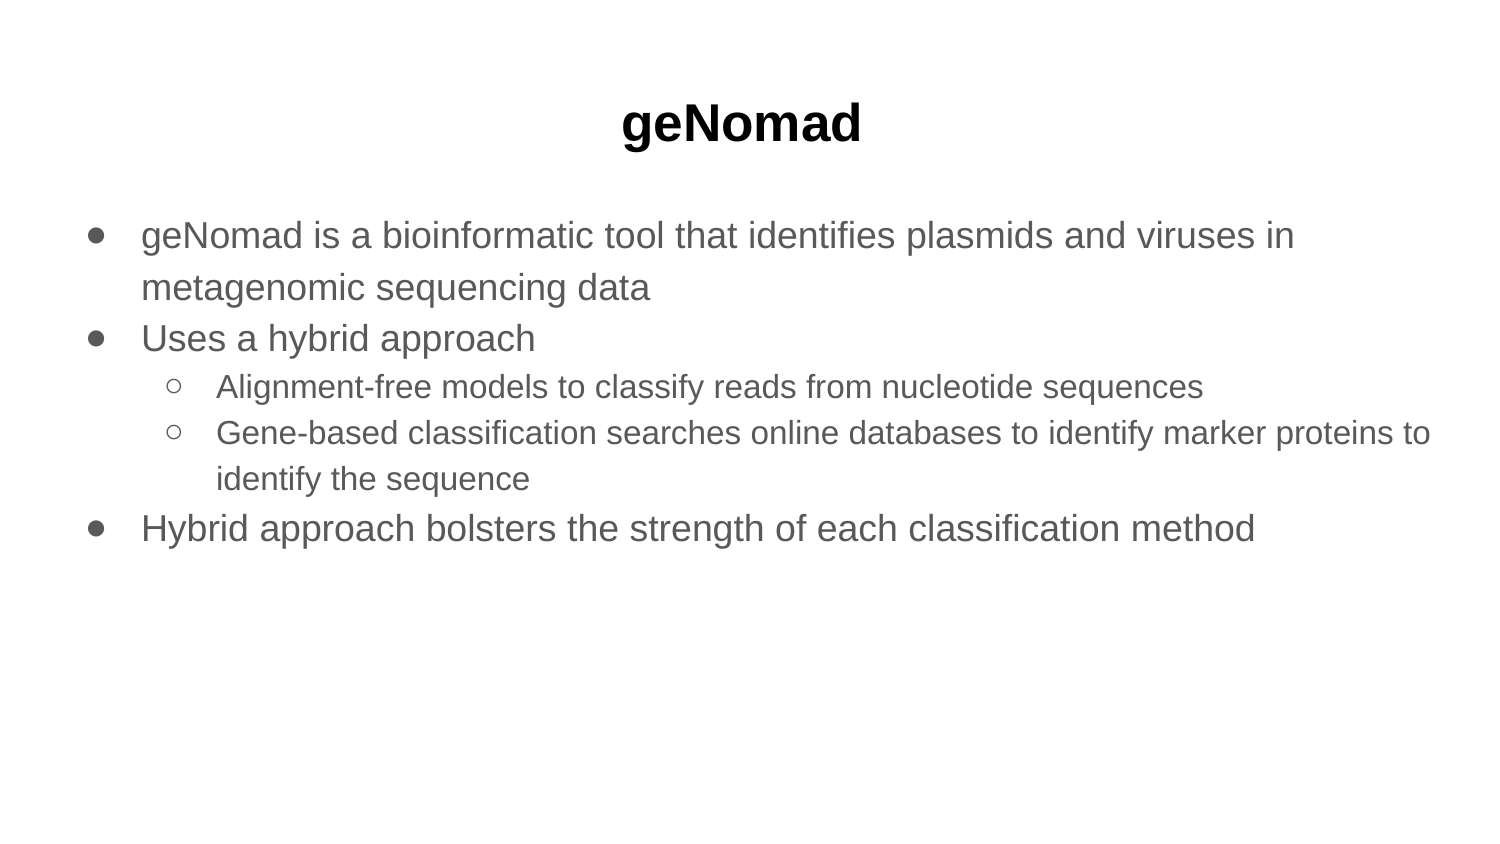

# geNomad
geNomad is a bioinformatic tool that identifies plasmids and viruses in metagenomic sequencing data
Uses a hybrid approach
Alignment-free models to classify reads from nucleotide sequences
Gene-based classification searches online databases to identify marker proteins to identify the sequence
Hybrid approach bolsters the strength of each classification method